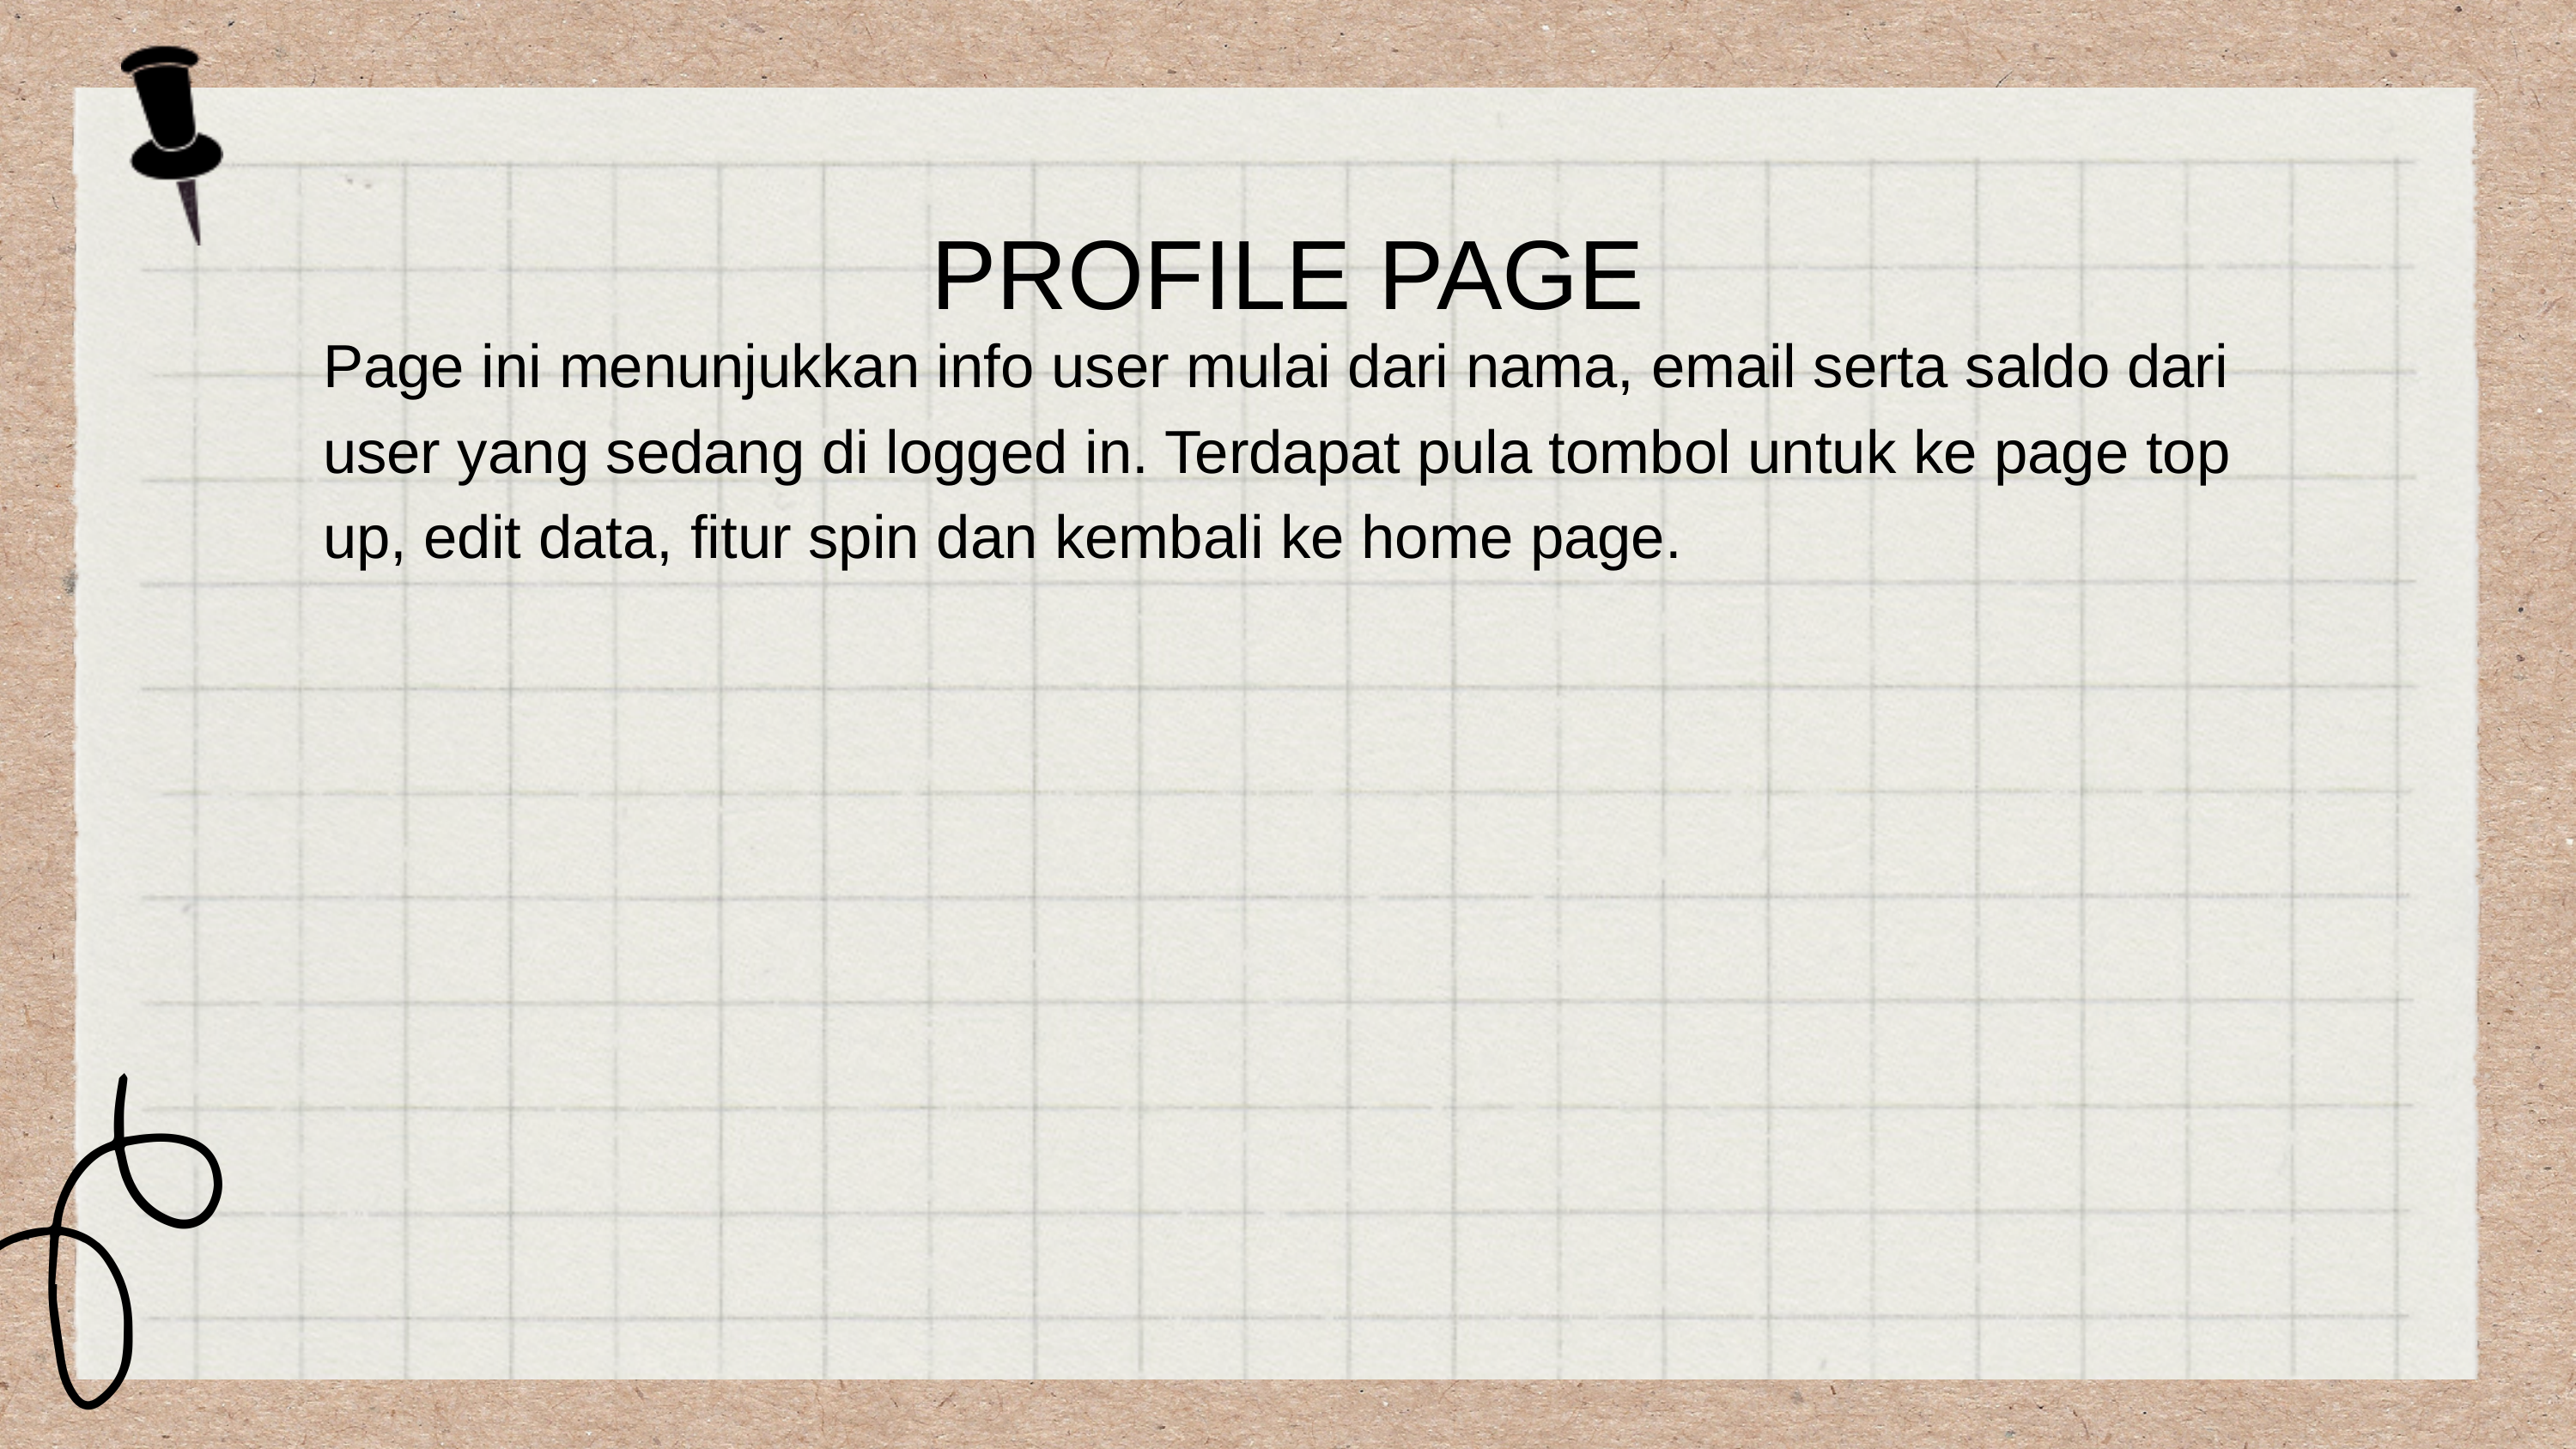

PROFILE PAGE
Page ini menunjukkan info user mulai dari nama, email serta saldo dari user yang sedang di logged in. Terdapat pula tombol untuk ke page top up, edit data, fitur spin dan kembali ke home page.